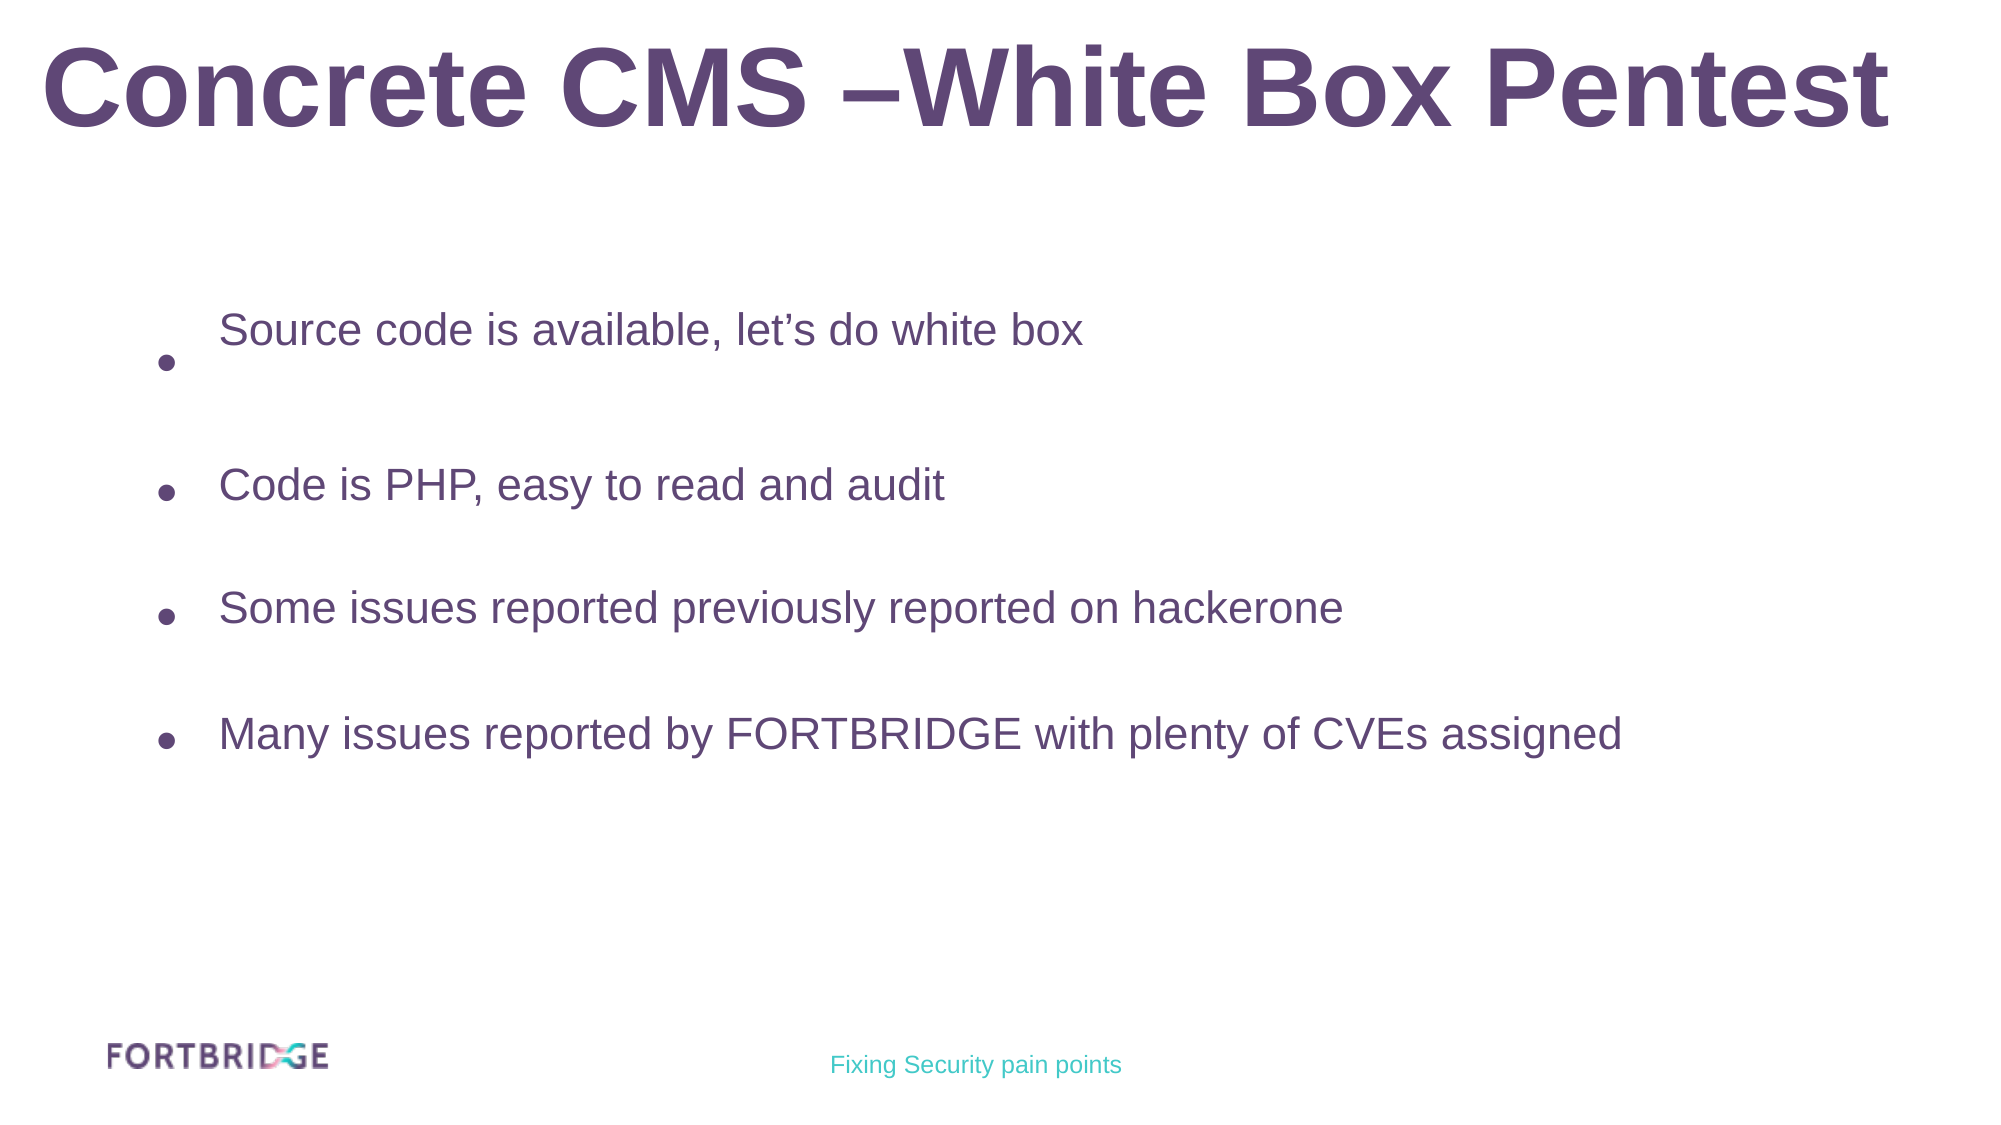

Concrete CMS –White Box Pentest
•
Source code is available, let’s do white box
•
Code is PHP, easy to read and audit
•
Some issues reported previously reported on hackerone
•
Many issues reported by FORTBRIDGE with plenty of CVEs assigned
Fixing Security pain points